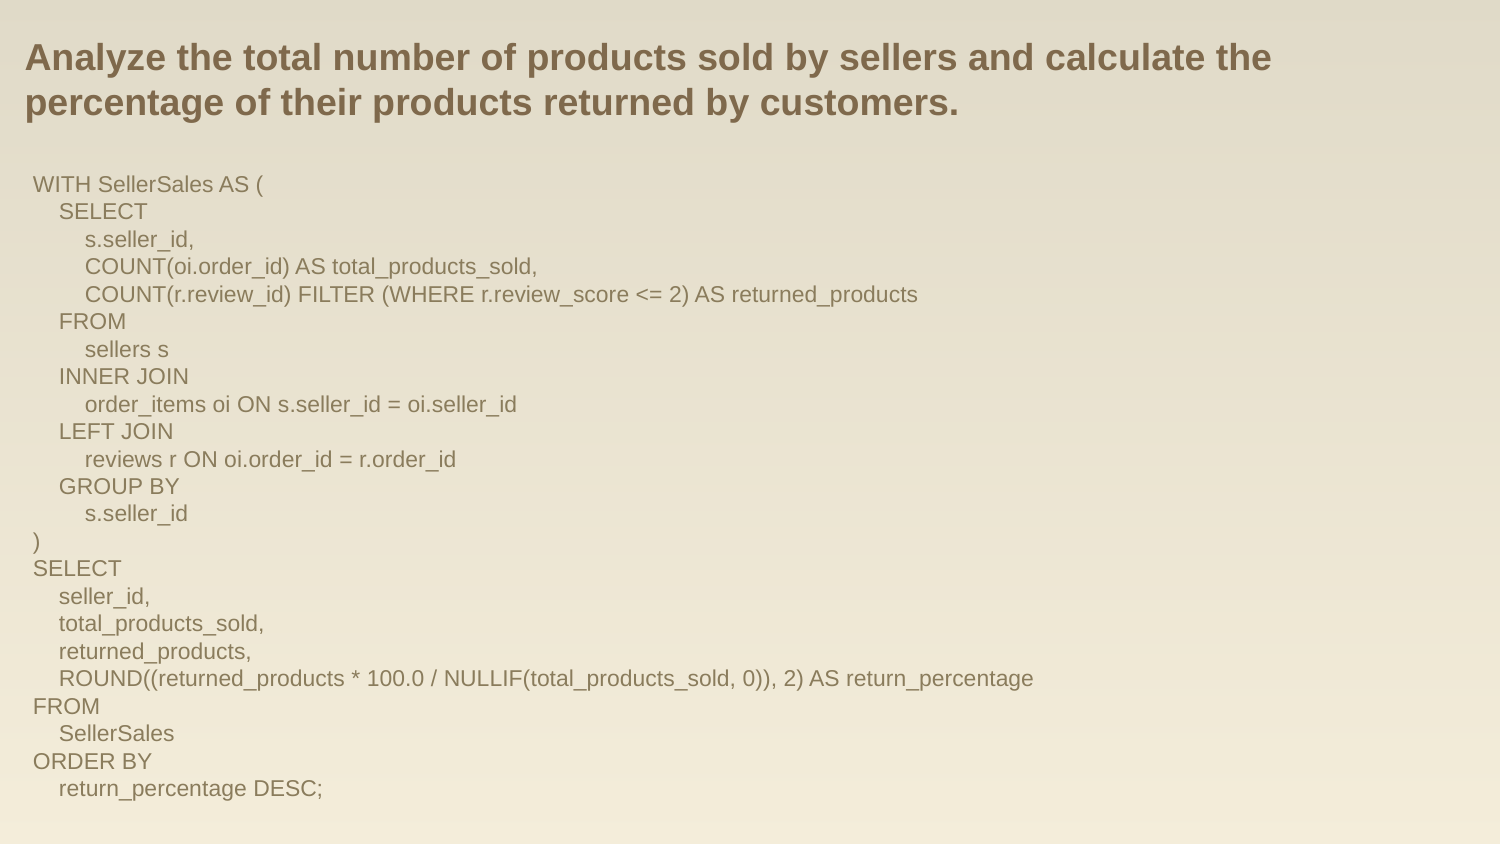

# Analyze the total number of products sold by sellers and calculate the percentage of their products returned by customers.
WITH SellerSales AS (
    SELECT
        s.seller_id,
        COUNT(oi.order_id) AS total_products_sold,
        COUNT(r.review_id) FILTER (WHERE r.review_score <= 2) AS returned_products
    FROM
        sellers s
    INNER JOIN
        order_items oi ON s.seller_id = oi.seller_id
    LEFT JOIN
        reviews r ON oi.order_id = r.order_id
    GROUP BY
        s.seller_id
)
SELECT
    seller_id,
    total_products_sold,
    returned_products,
    ROUND((returned_products * 100.0 / NULLIF(total_products_sold, 0)), 2) AS return_percentage
FROM
    SellerSales
ORDER BY
    return_percentage DESC;